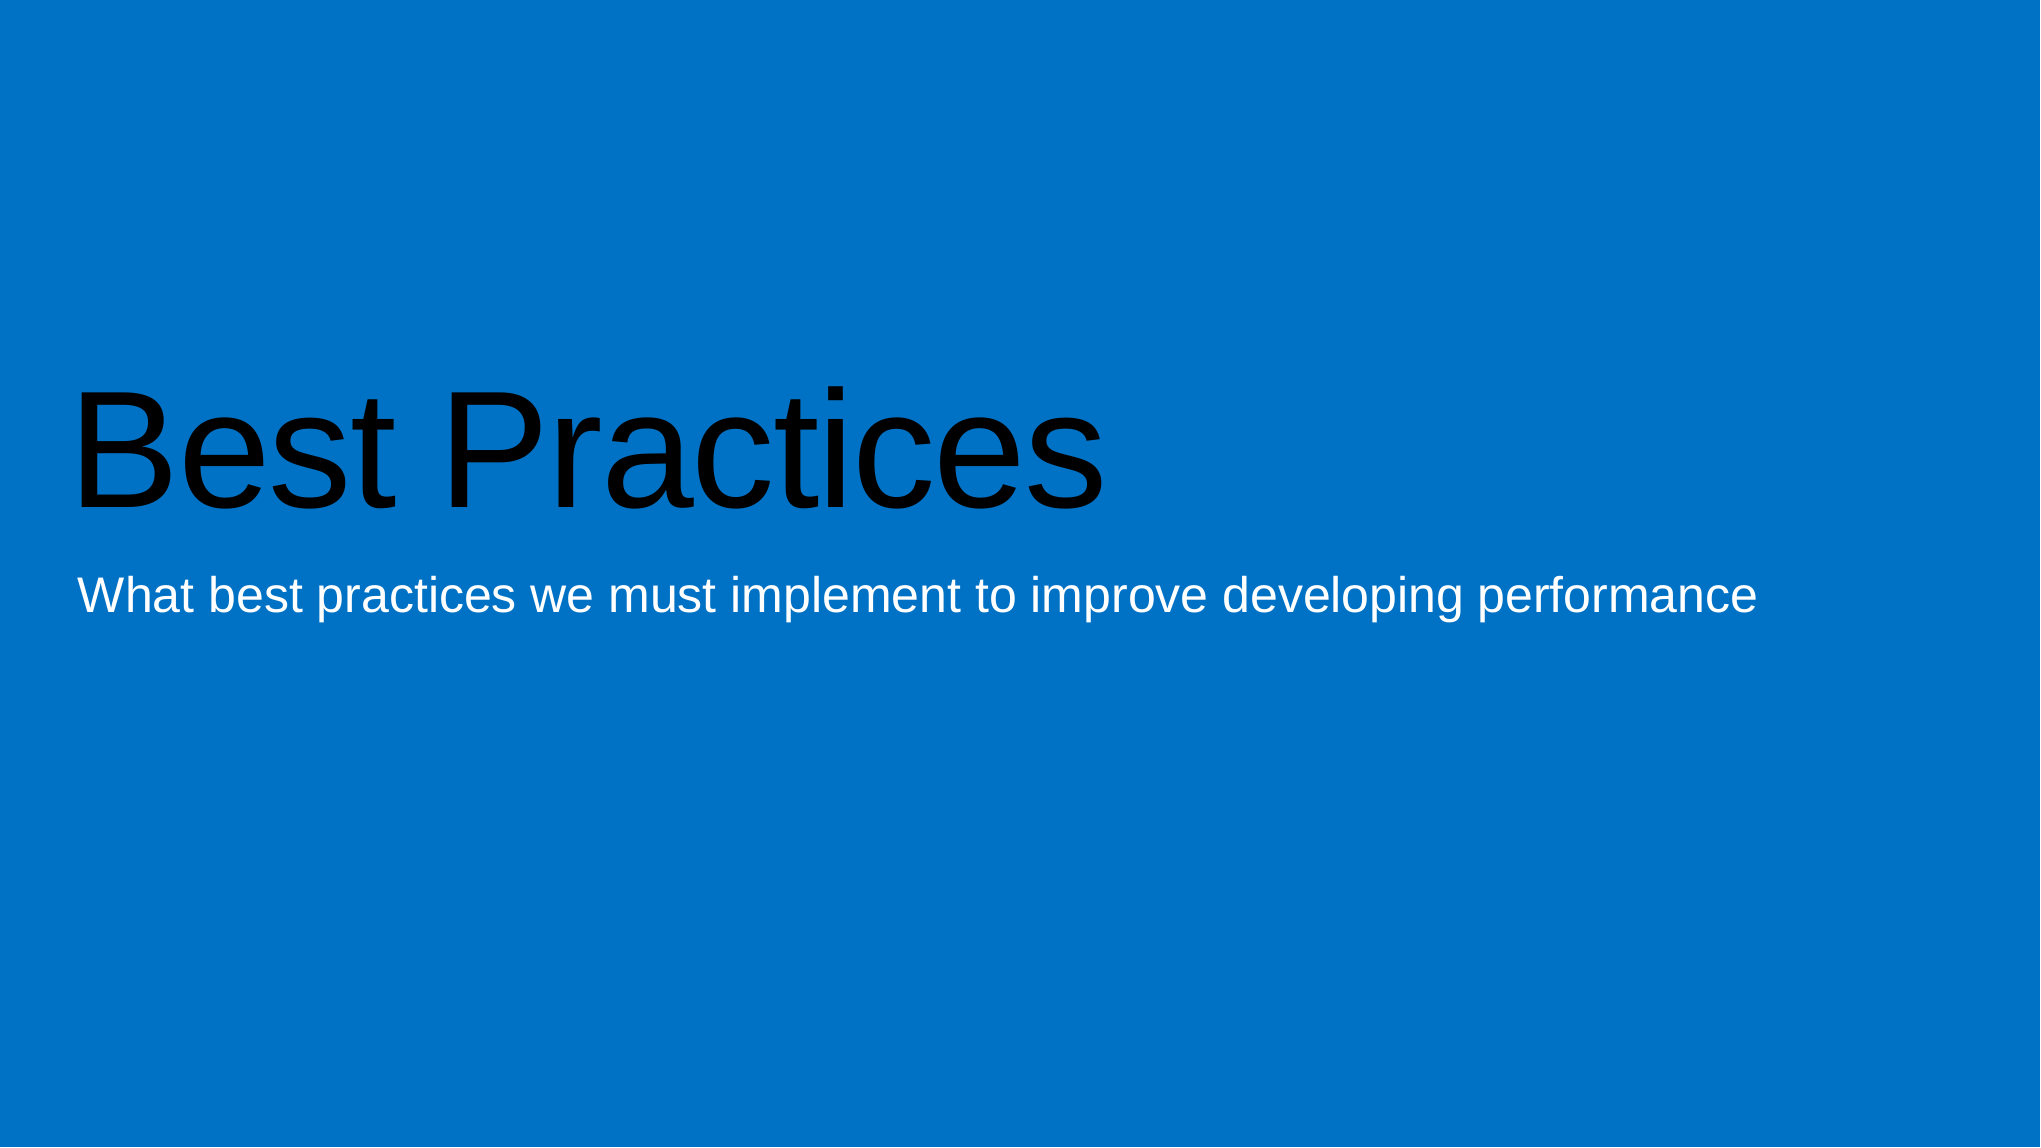

# Best Practices
What best practices we must implement to improve developing performance